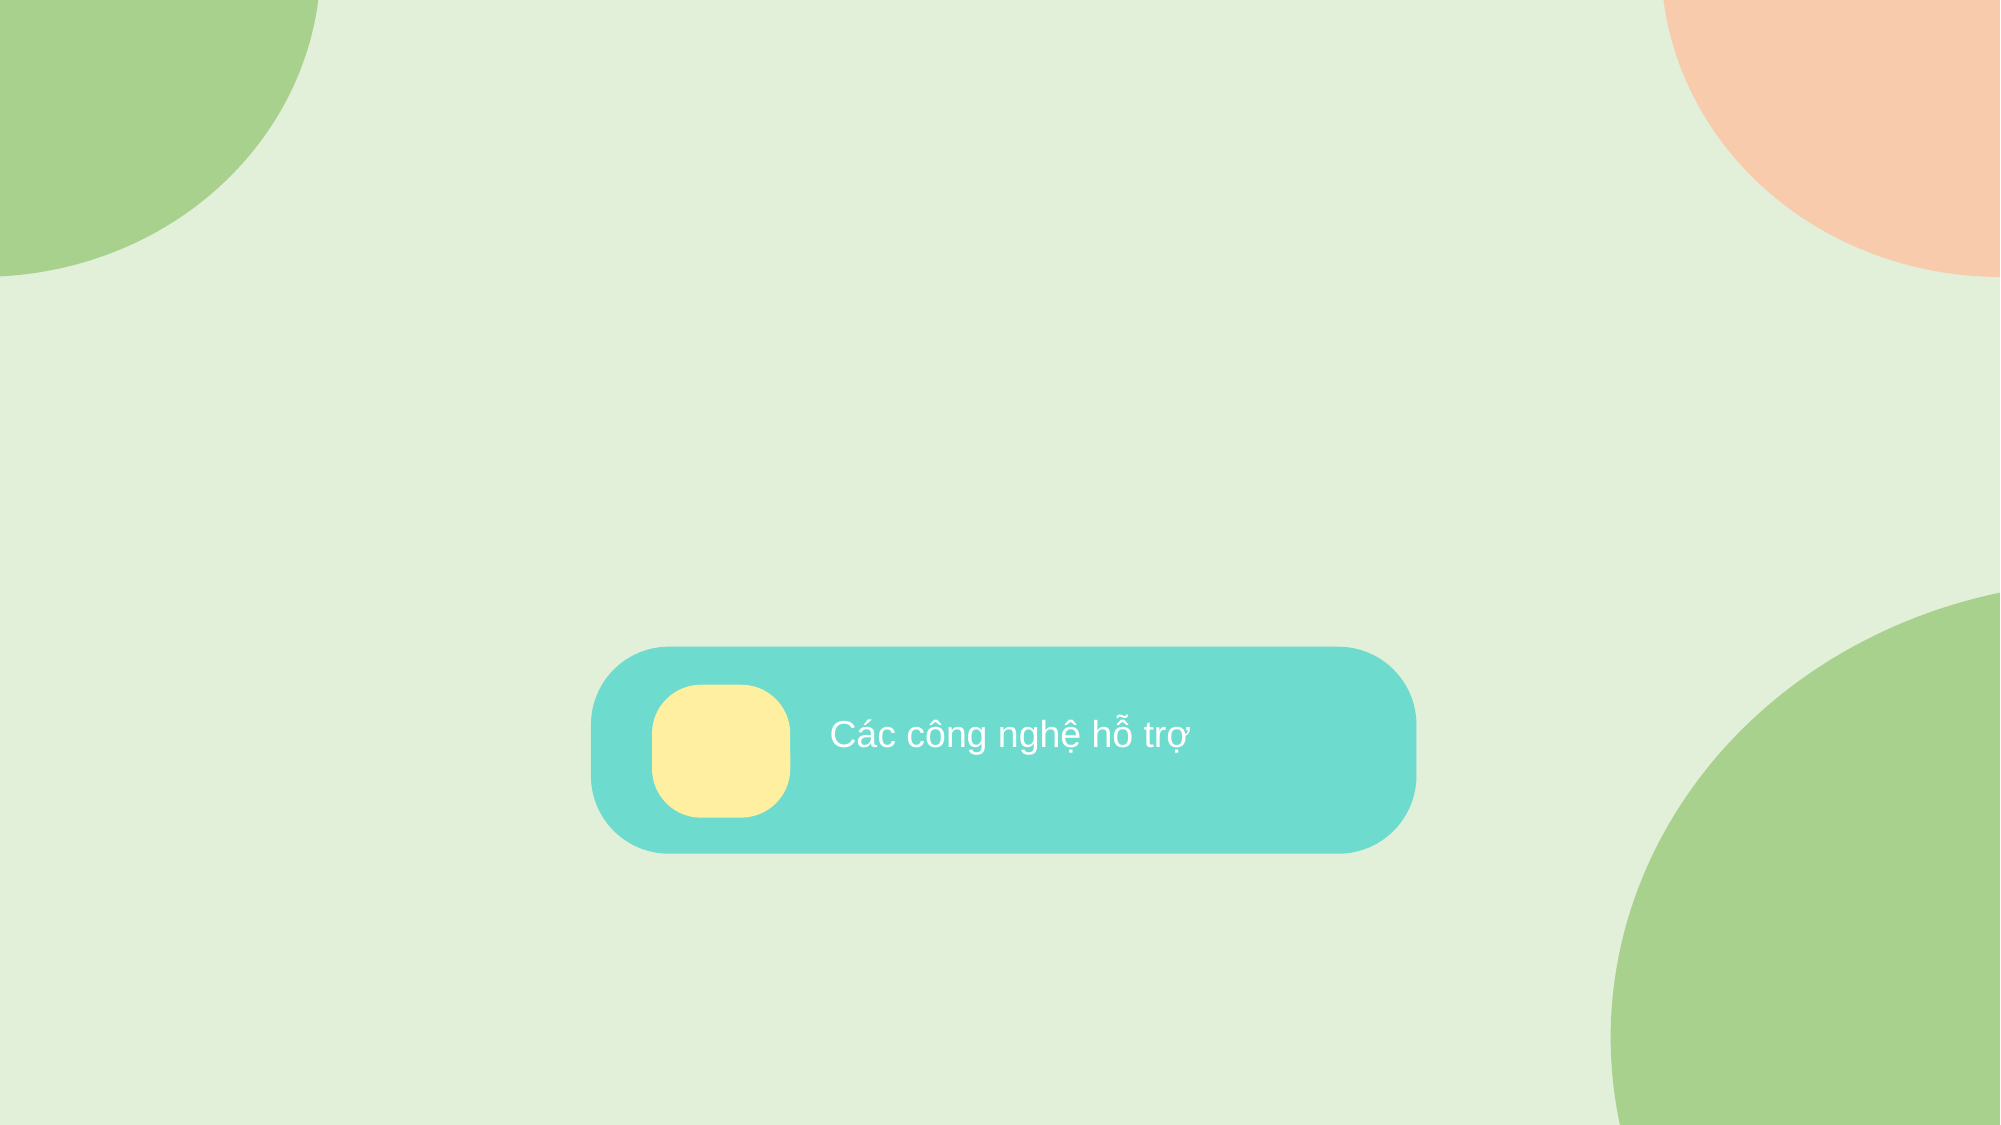

Nội dung 1

Nội dung 2

Các công nghệ hỗ trợ

Nội dung 4